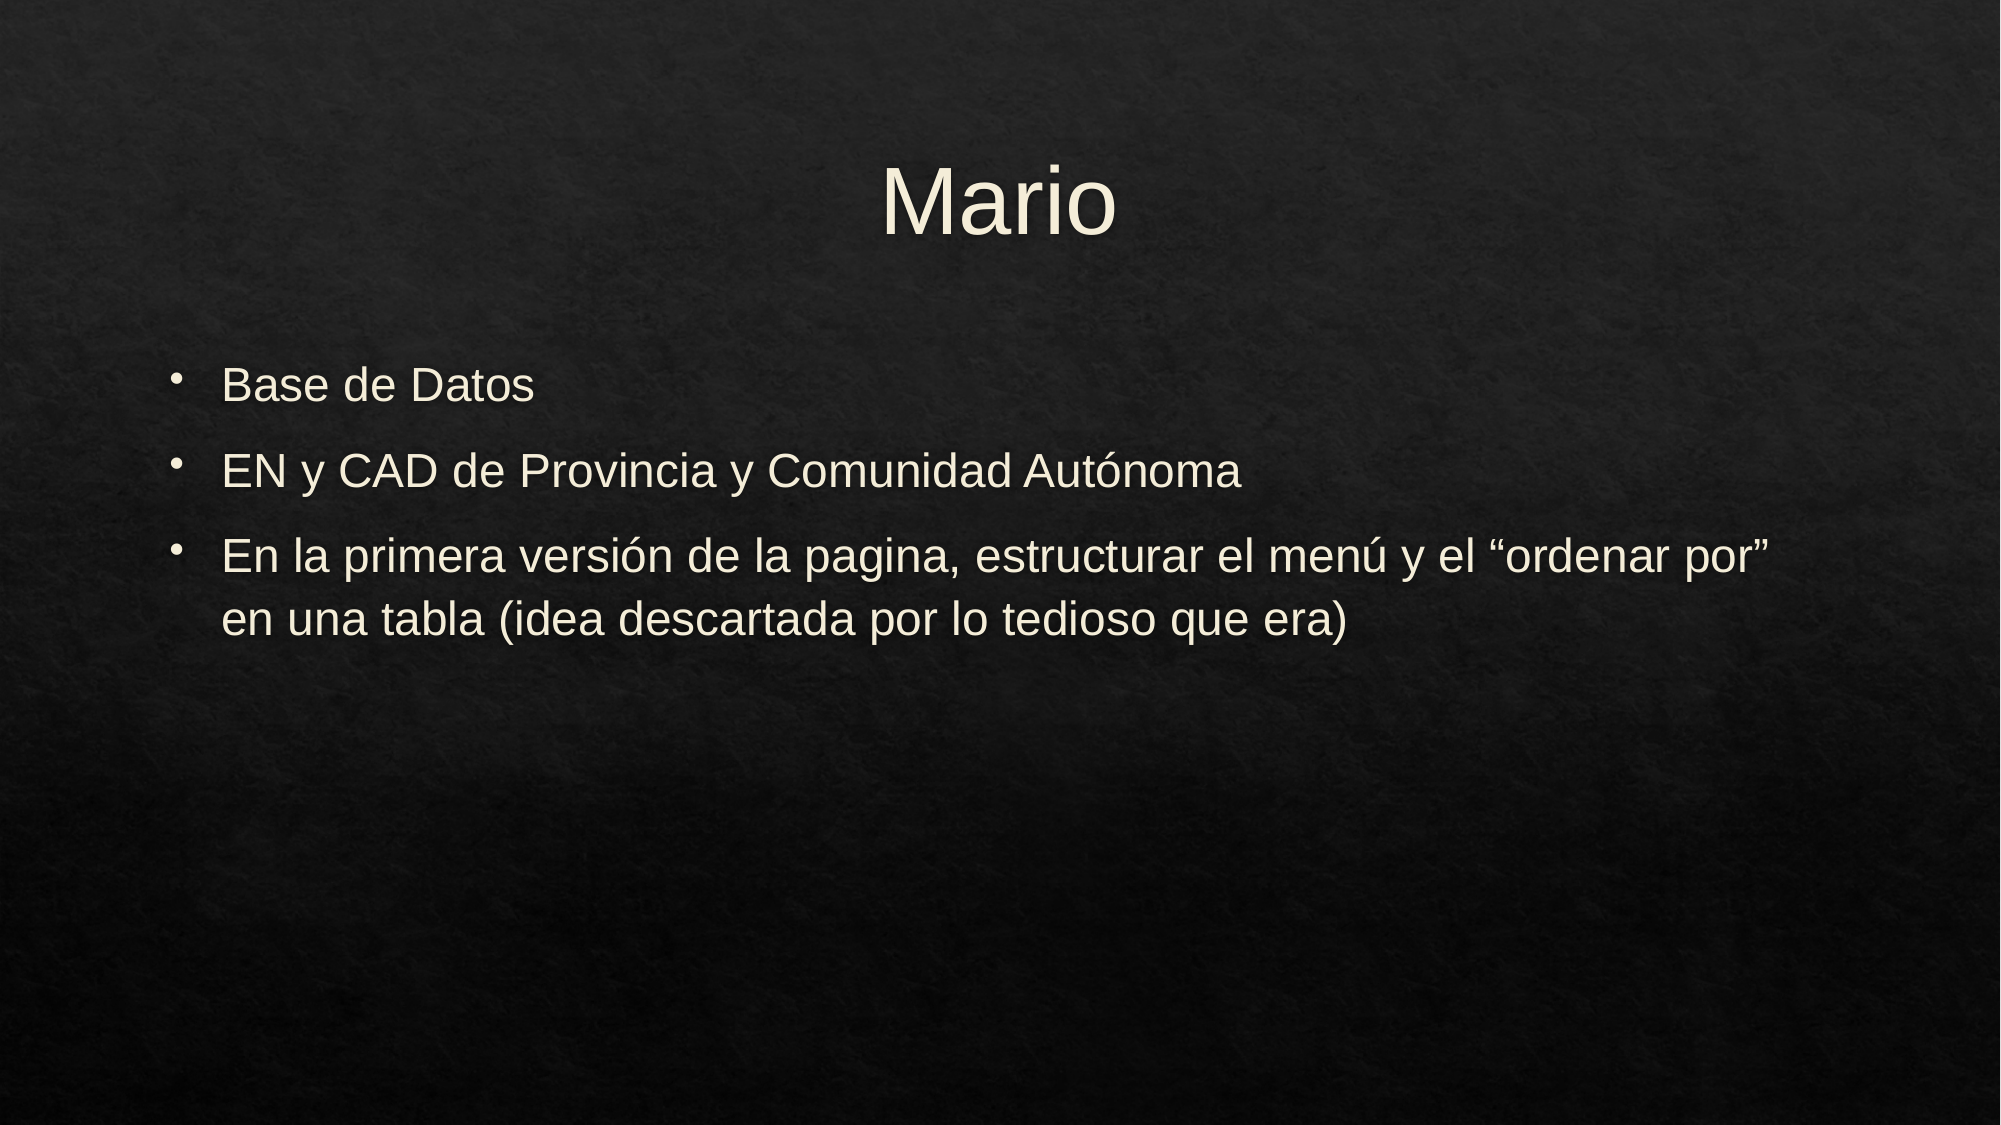

# Mario
Base de Datos
EN y CAD de Provincia y Comunidad Autónoma
En la primera versión de la pagina, estructurar el menú y el “ordenar por” en una tabla (idea descartada por lo tedioso que era)